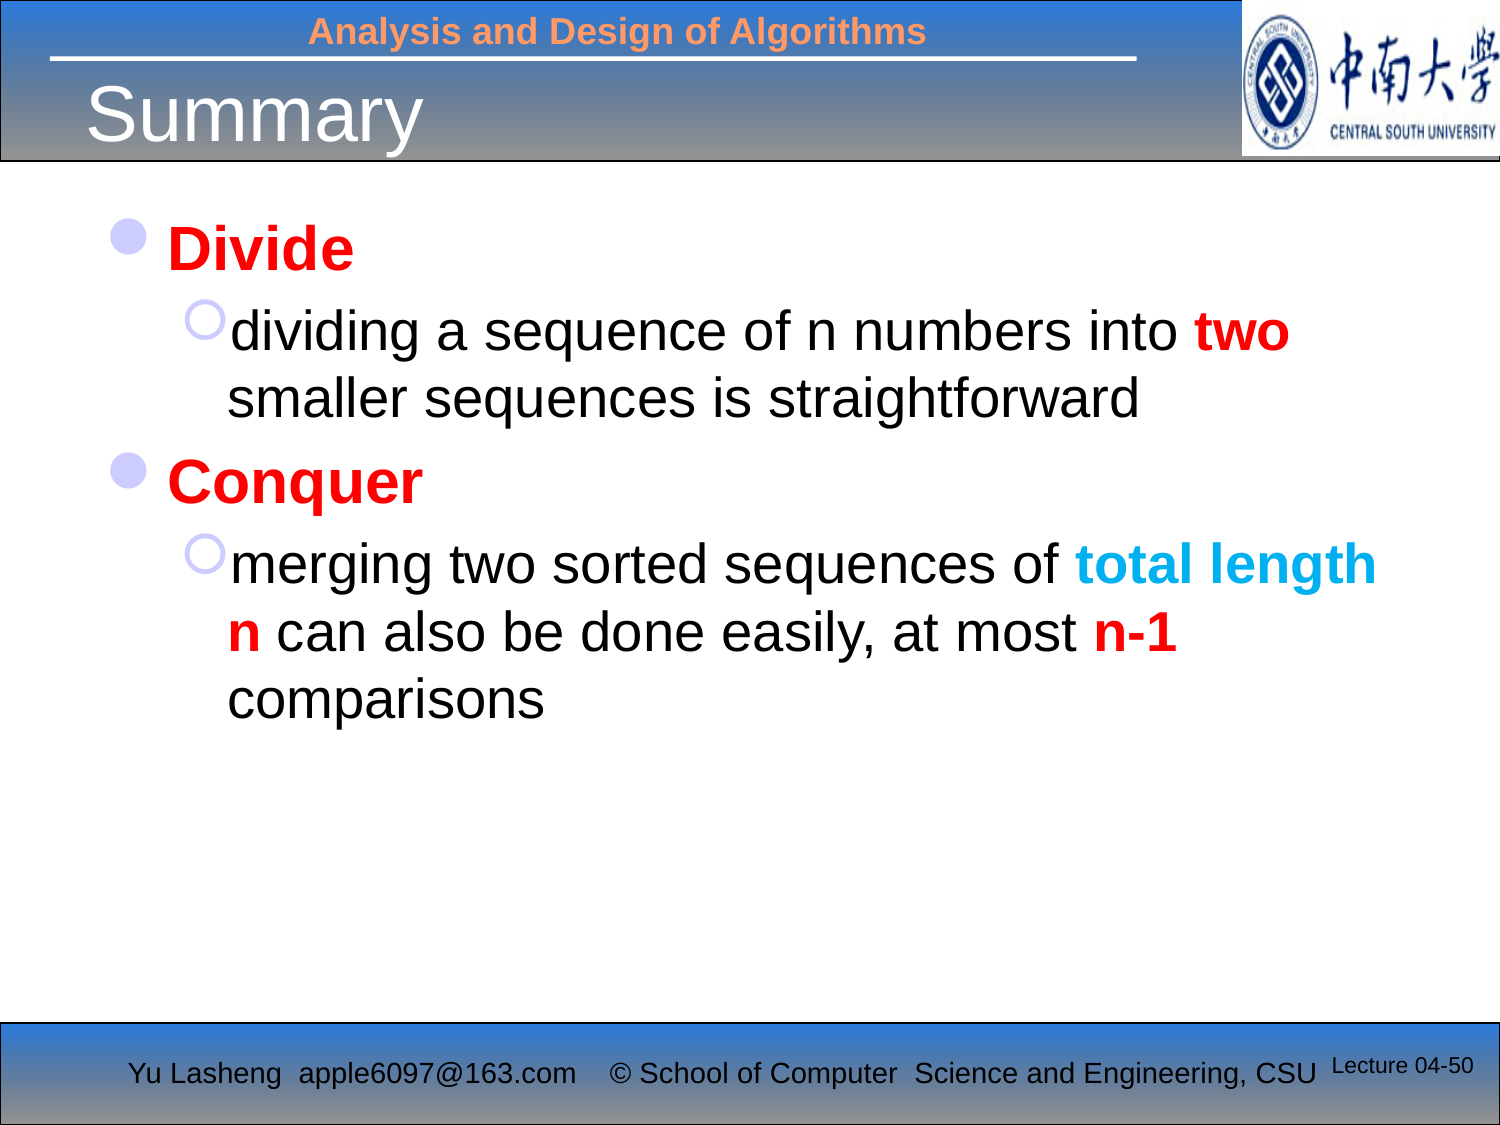

# Summary
Divide
dividing a sequence of n numbers into two smaller sequences is straightforward
Conquer
merging two sorted sequences of total length n can also be done easily, at most n-1 comparisons
Lecture 04-50